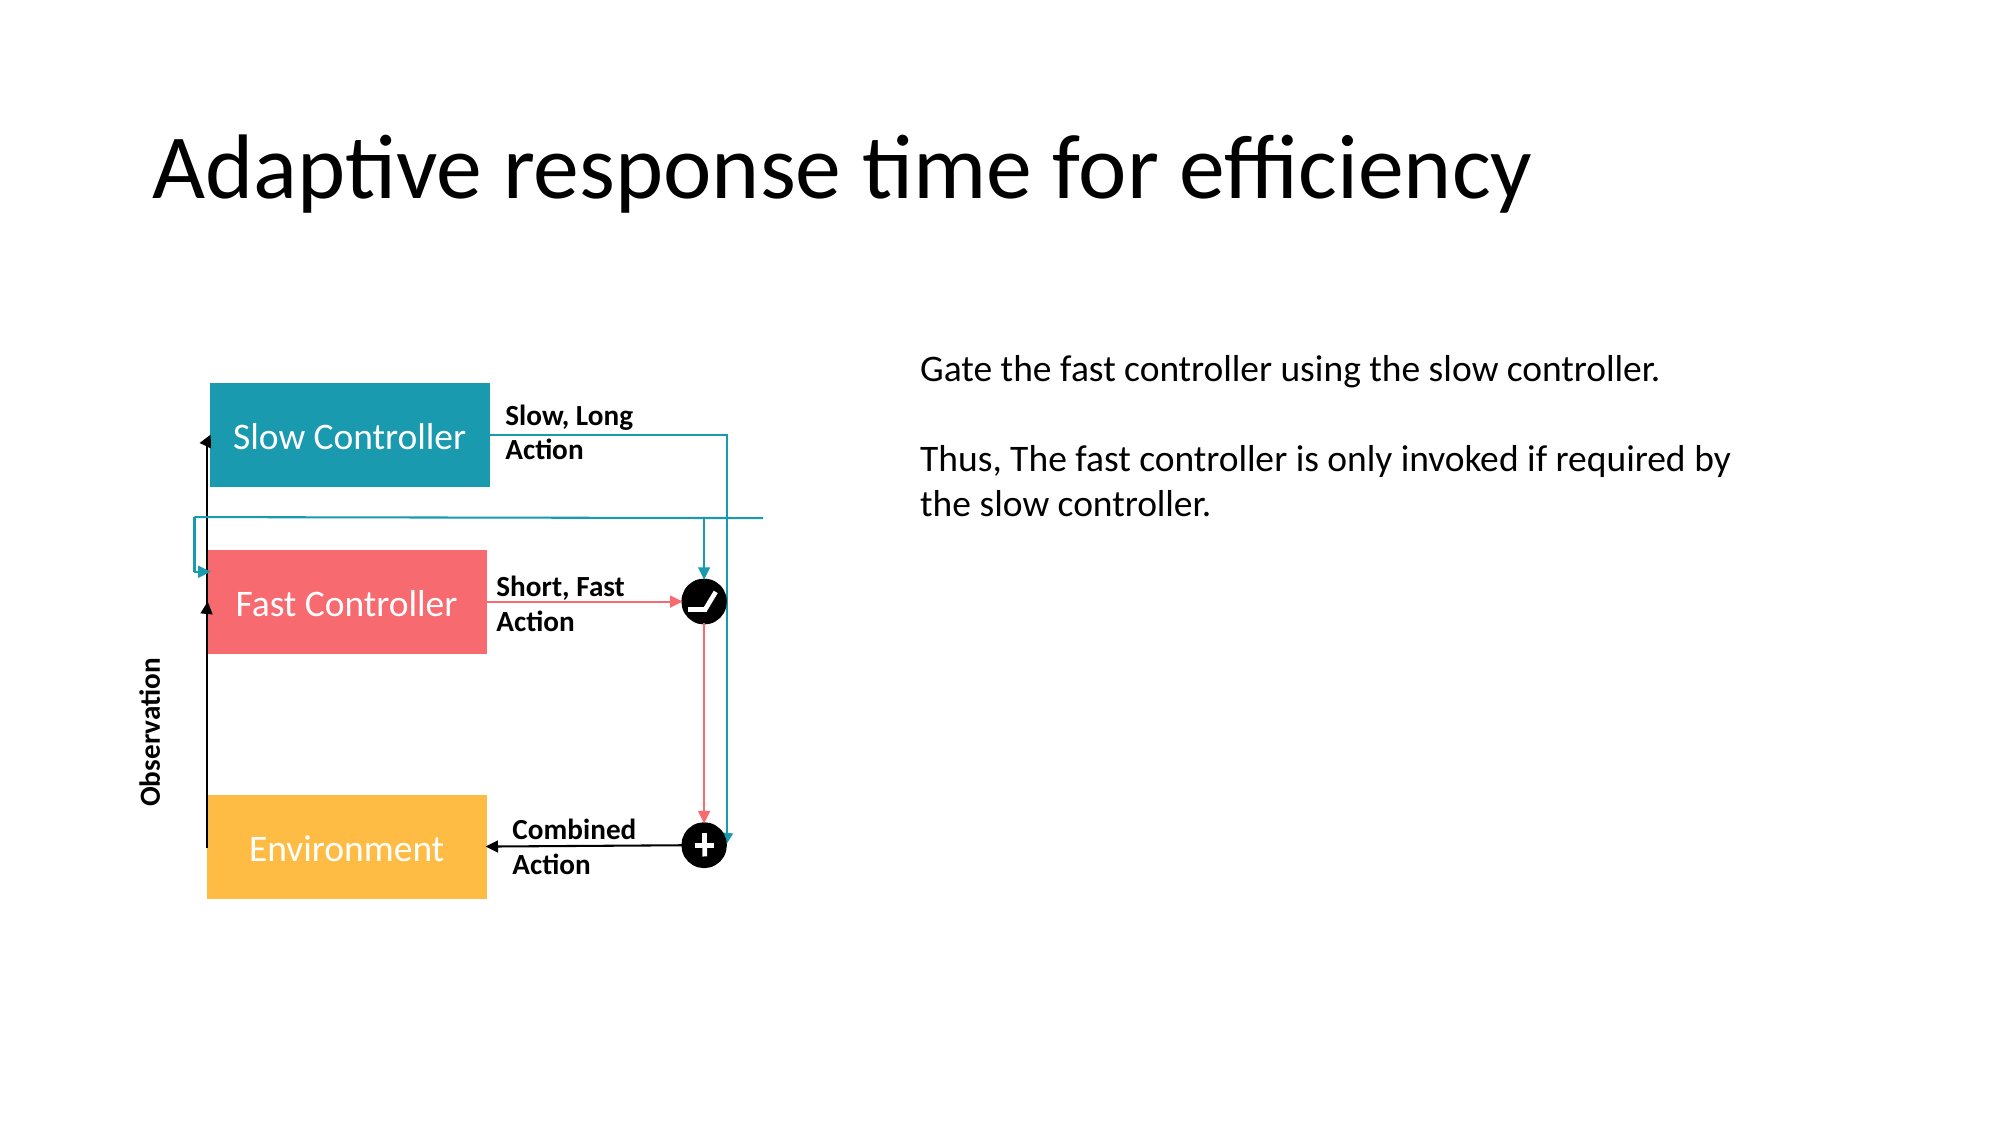

# Adaptive response time for efficiency
Gate the fast controller using the slow controller.

Thus, The fast controller is only invoked if required by the slow controller.

Slow Controller
Slow, Long Action
Fast Controller
Short, Fast
Action

Observation
Environment
Combined
Action